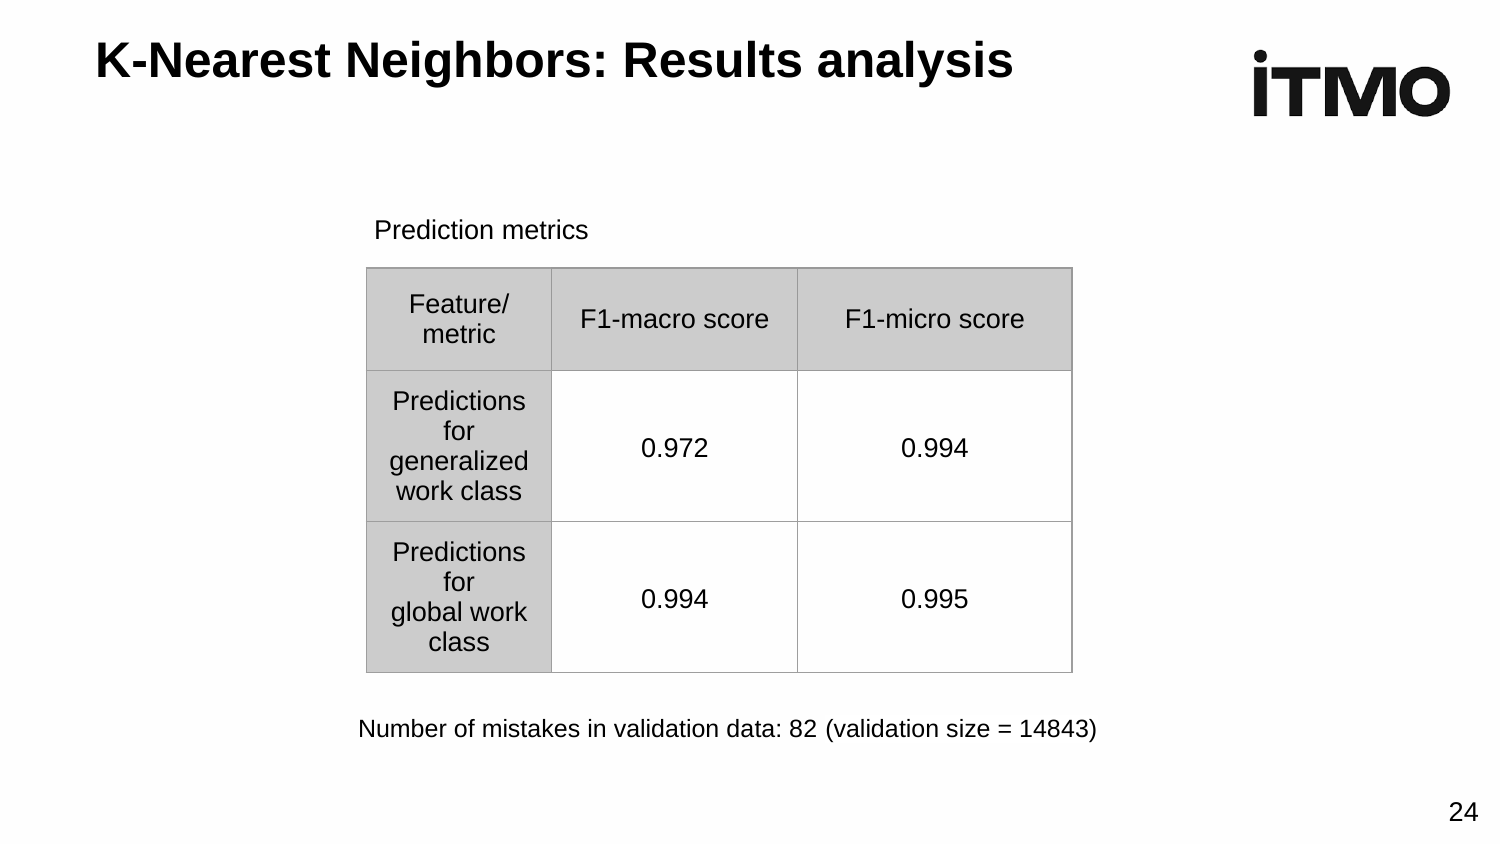

# K-Nearest Neighbors: Results analysis
Prediction metrics
| Feature/ metric | F1-macro score | F1-micro score |
| --- | --- | --- |
| Predictions for generalized work class | 0.972 | 0.994 |
| Predictions for global work class | 0.994 | 0.995 |
Number of mistakes in validation data: 82 (validation size = 14843)

24